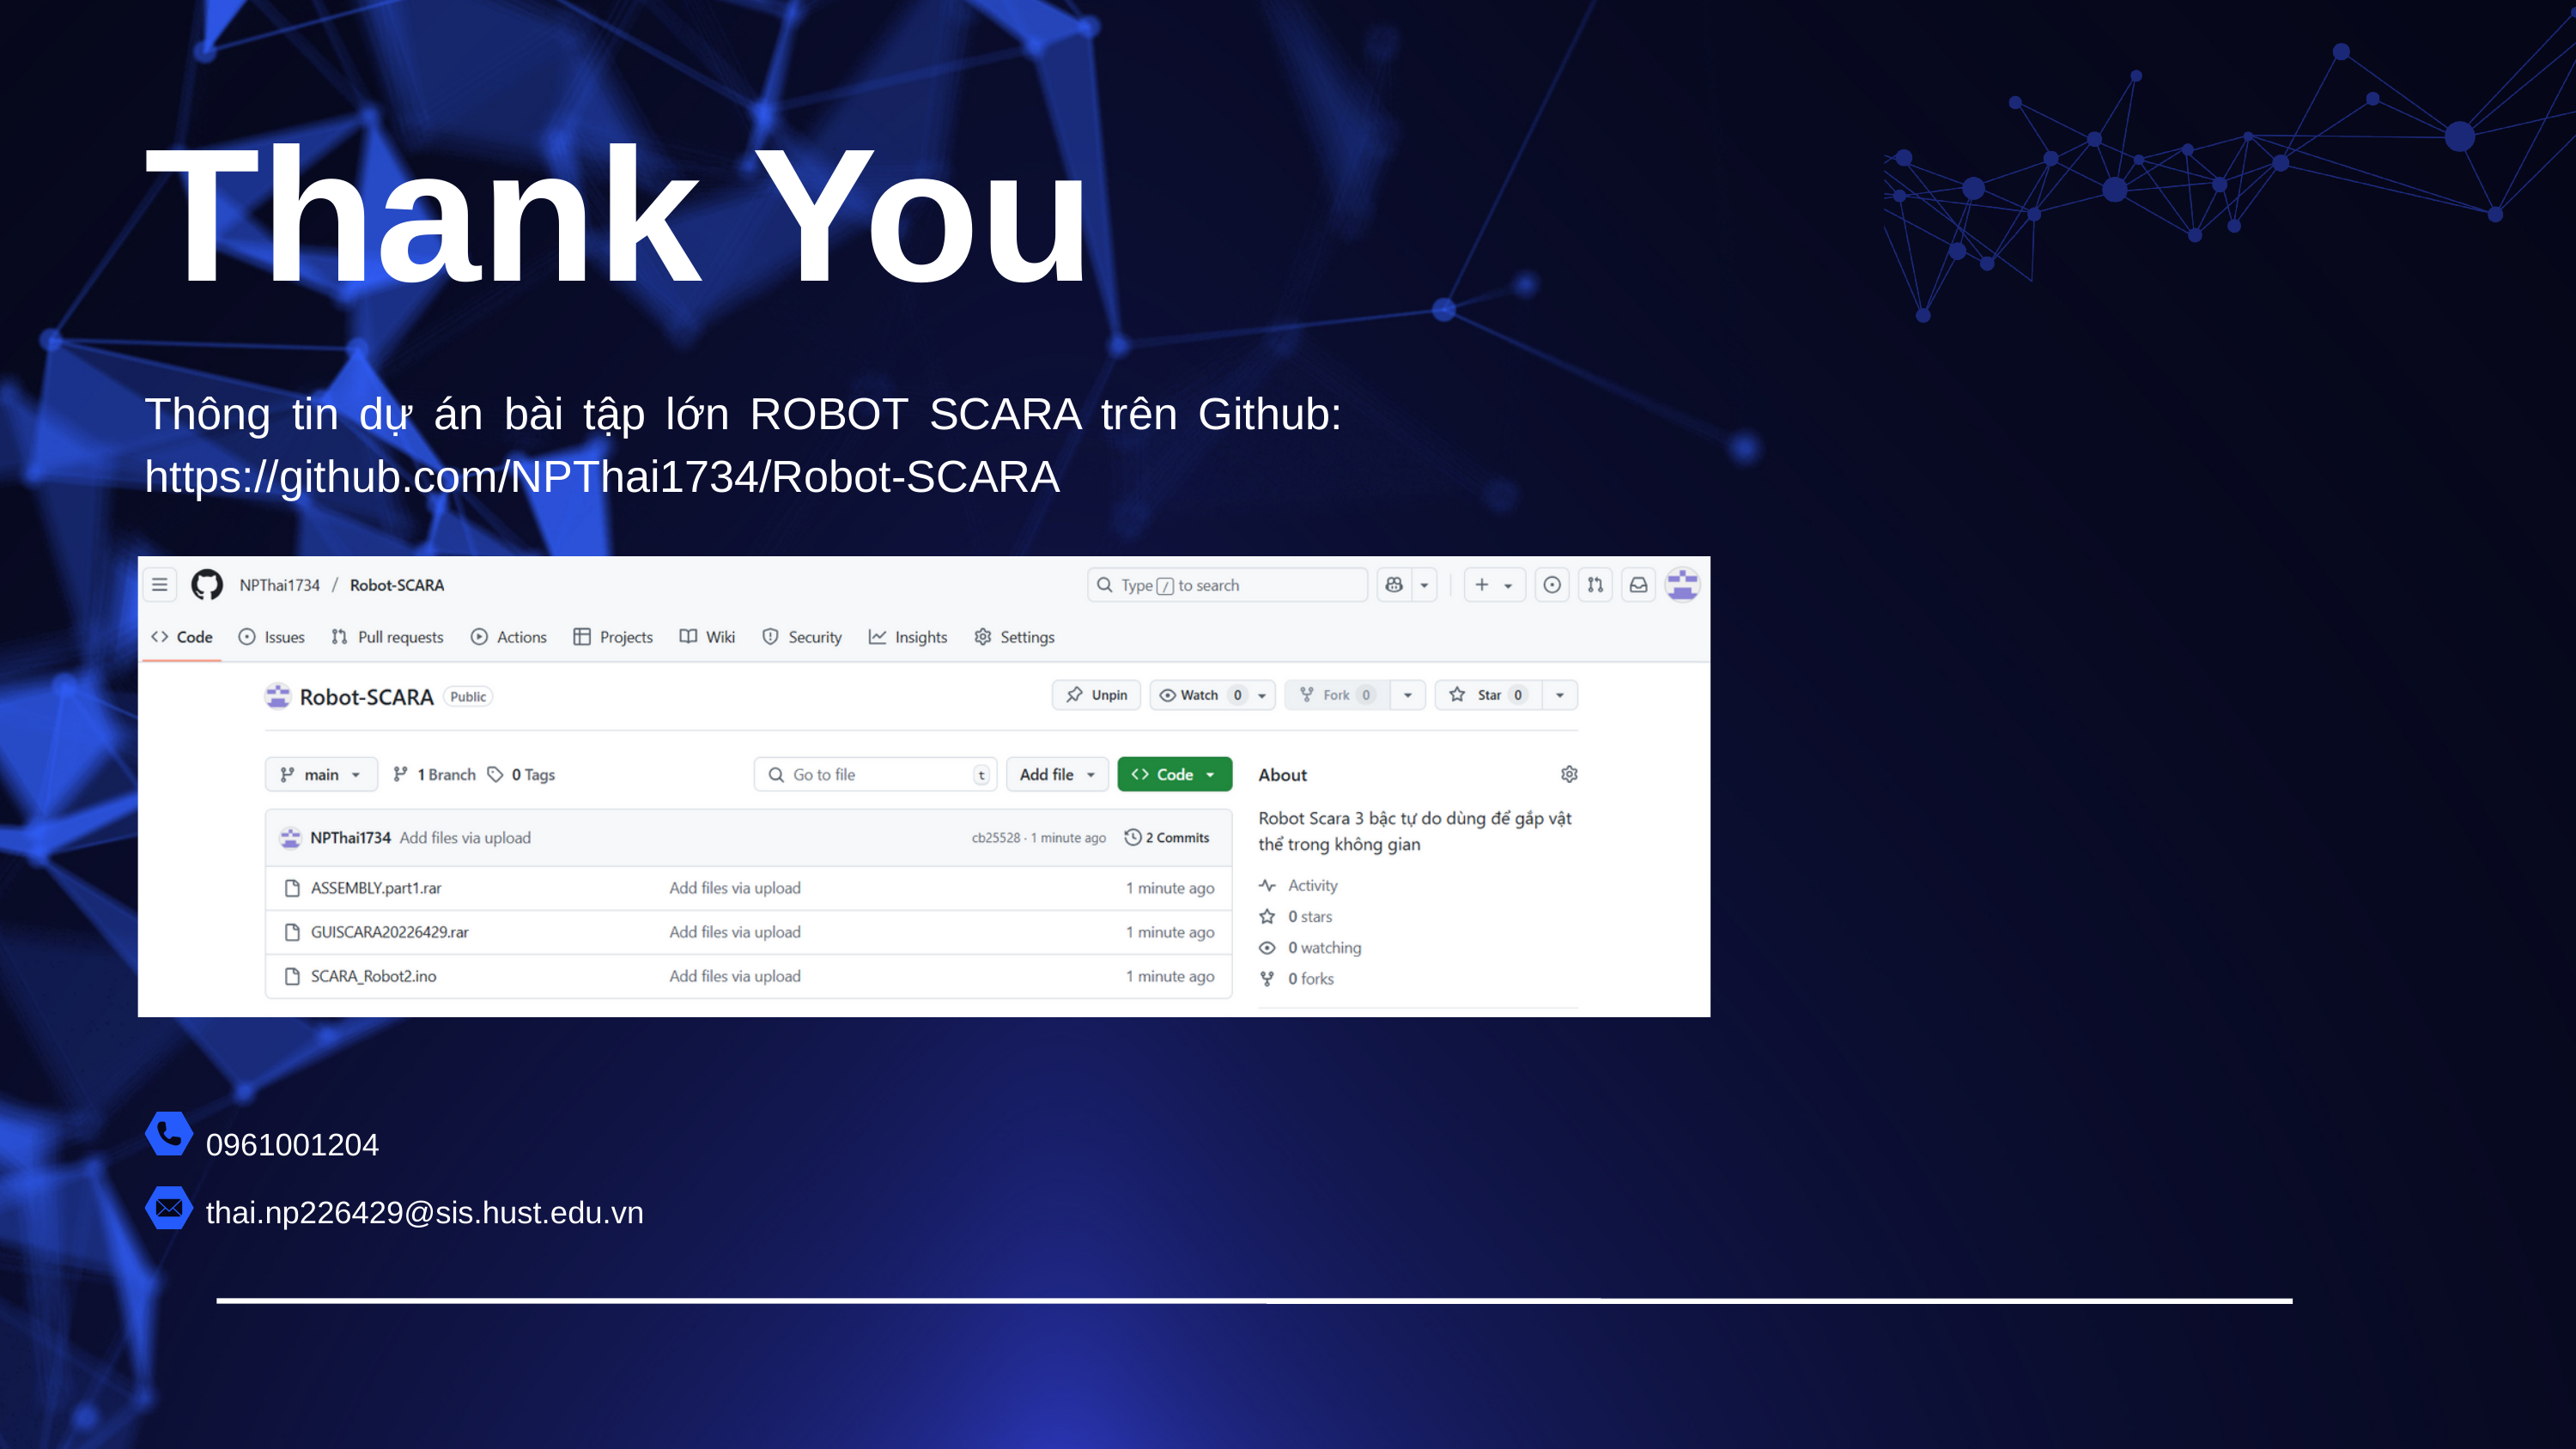

Thank You
Thông tin dự án bài tập lớn ROBOT SCARA trên Github:  https://github.com/NPThai1734/Robot-SCARA

0961001204
thai.np226429@sis.hust.edu.vn